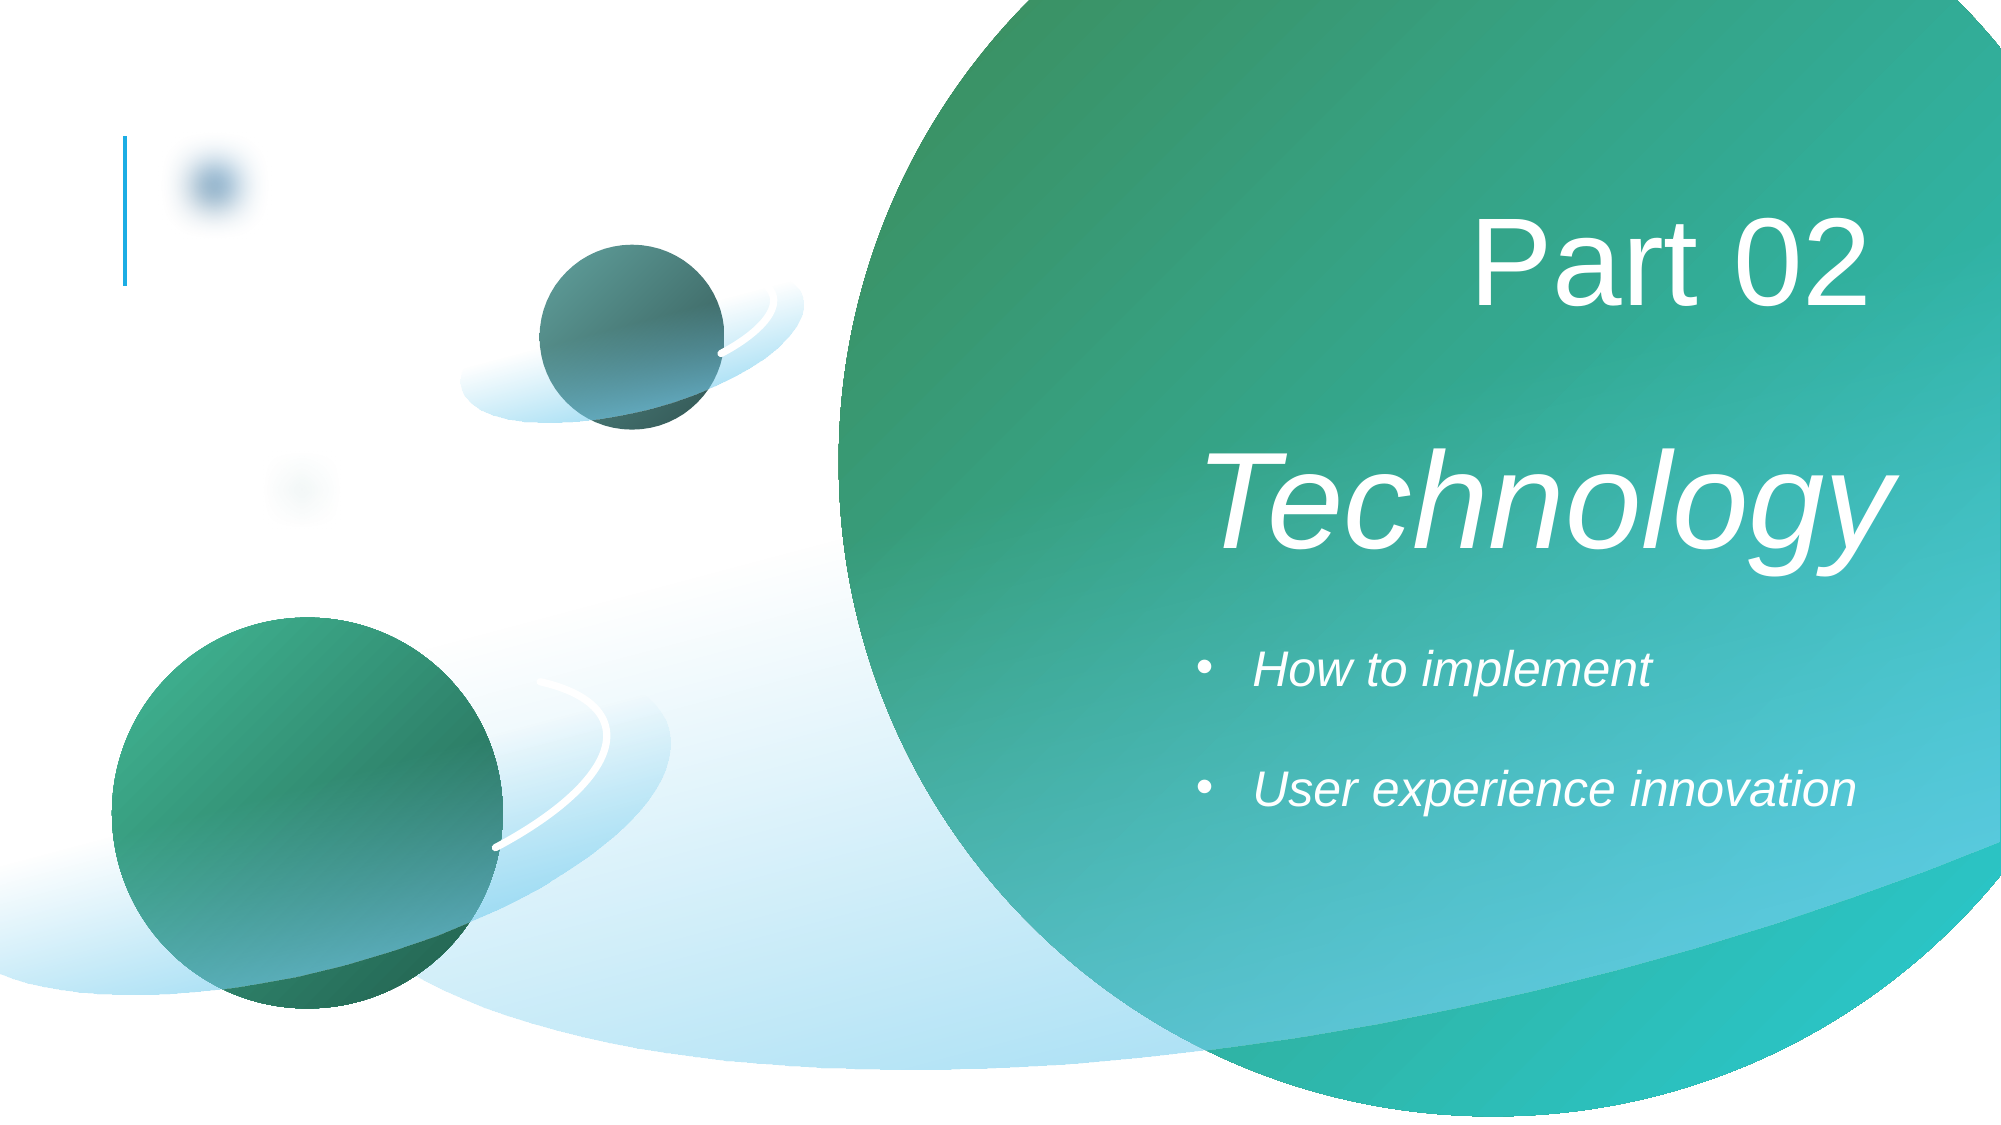

Part 02

Technology

How to implement

User experience innovation